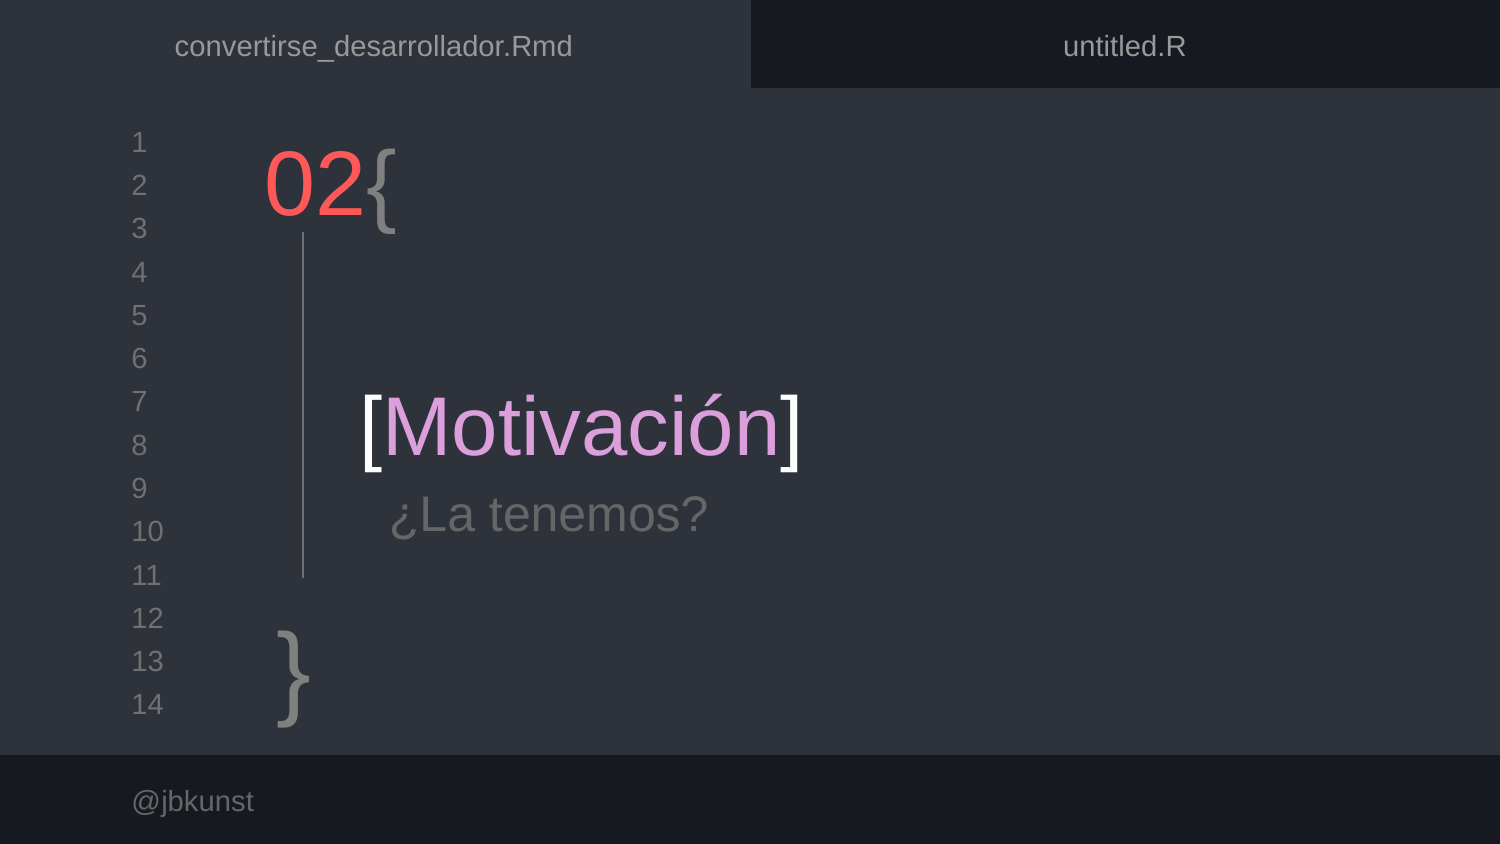

convertirse_desarrollador.Rmd
untitled.R
02{
[Motivación]
# ¿La tenemos?
}
@jbkunst